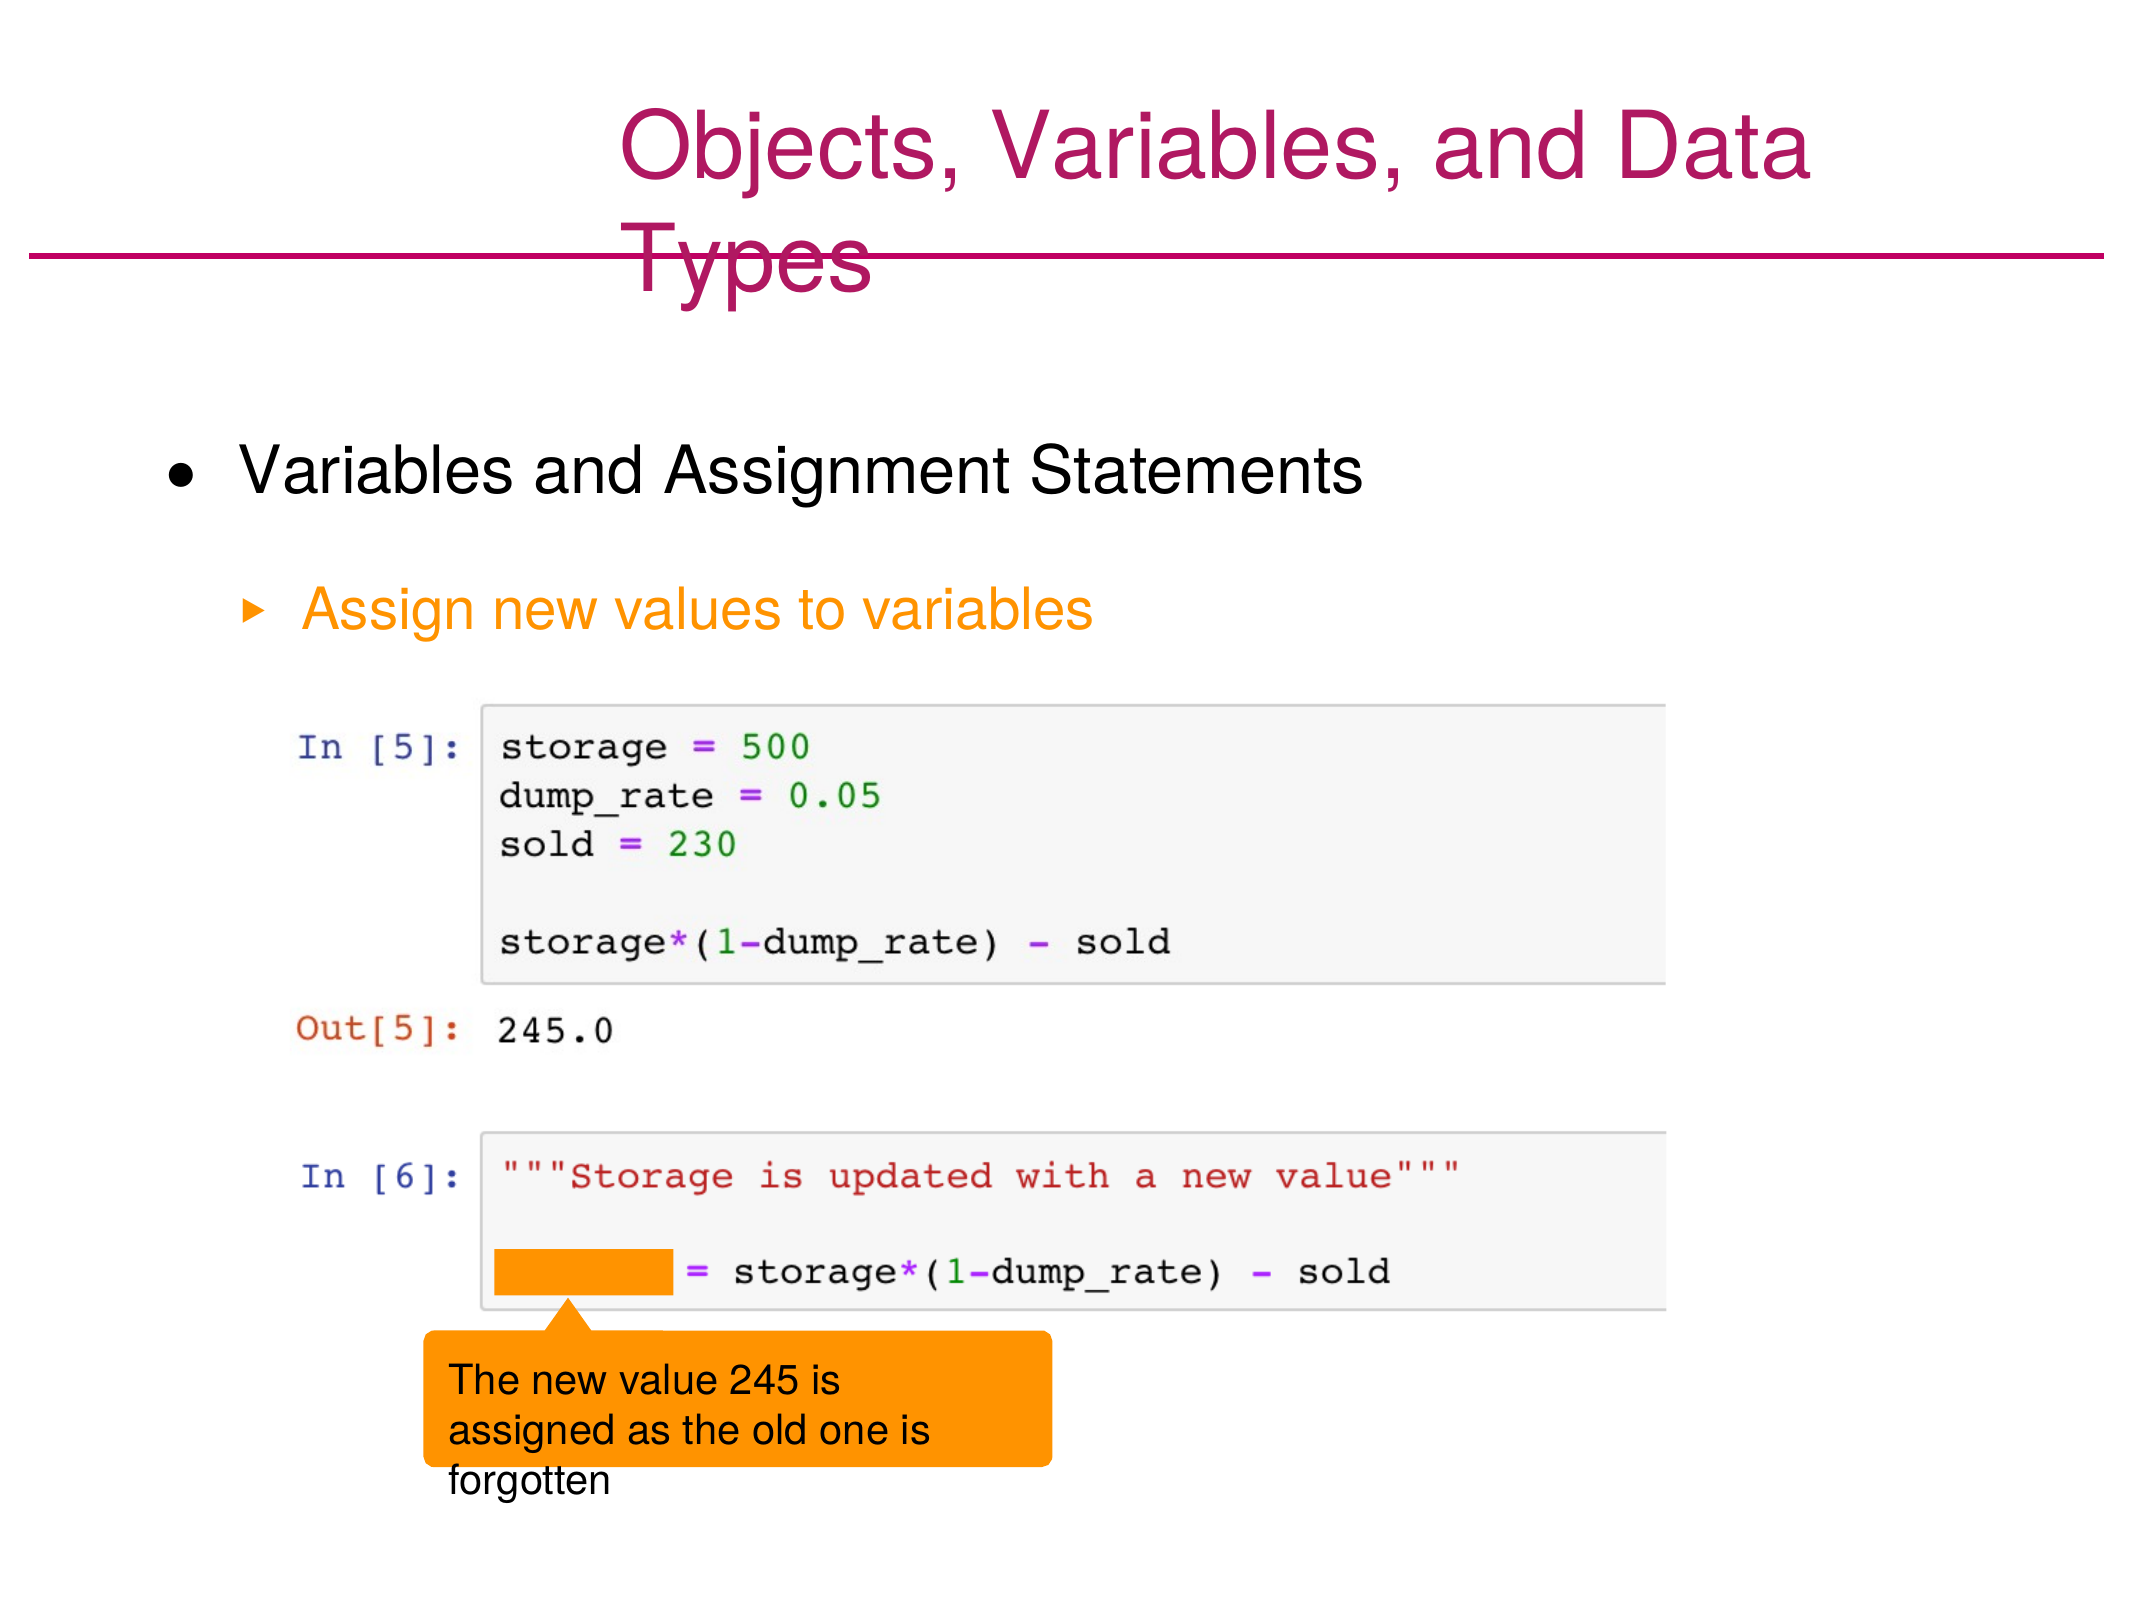

# Objects, Variables, and Data Types

Variables and Assignment Statements
Assign new values to variables

The new value 245 is assigned as the old one is forgotten